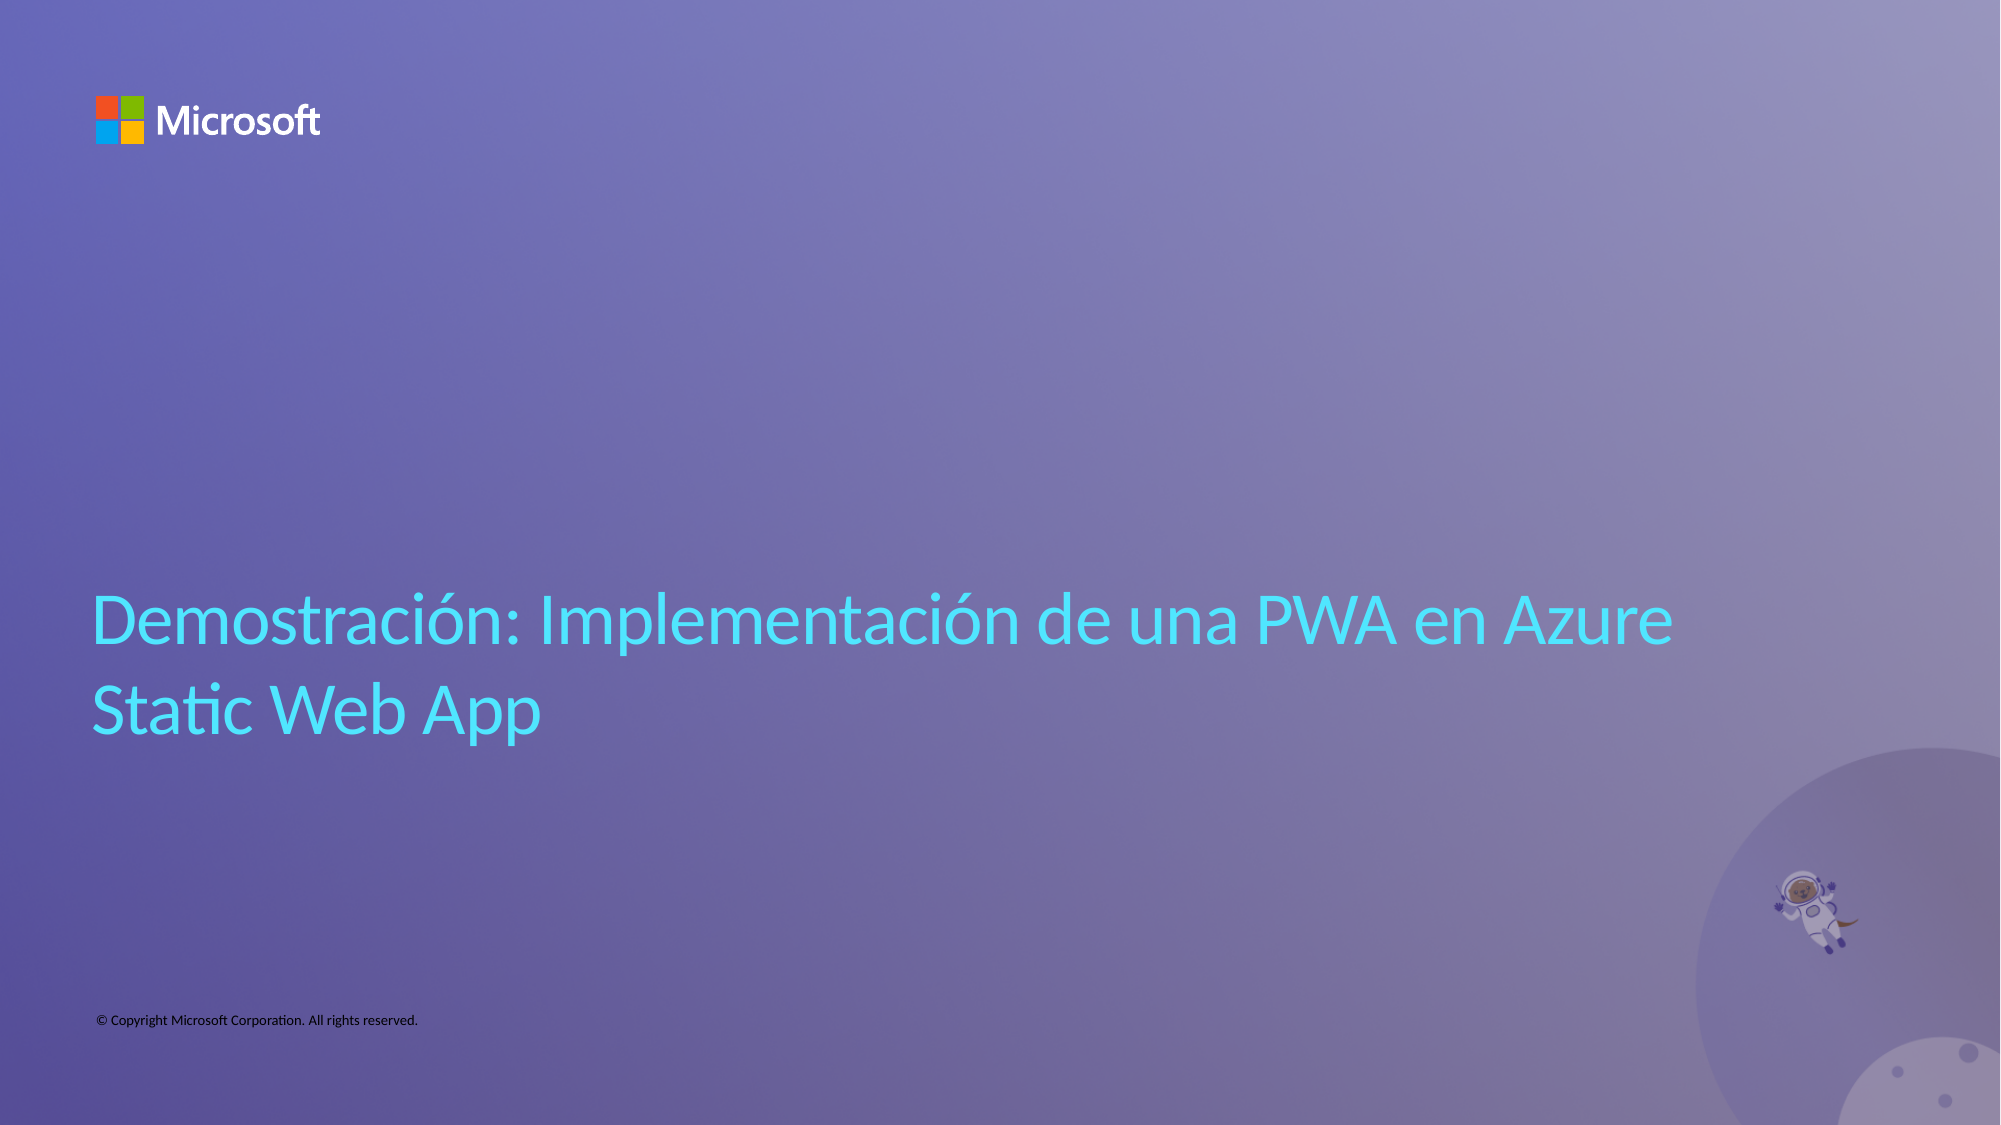

Demostración: Implementación de una PWA en Azure Static Web App